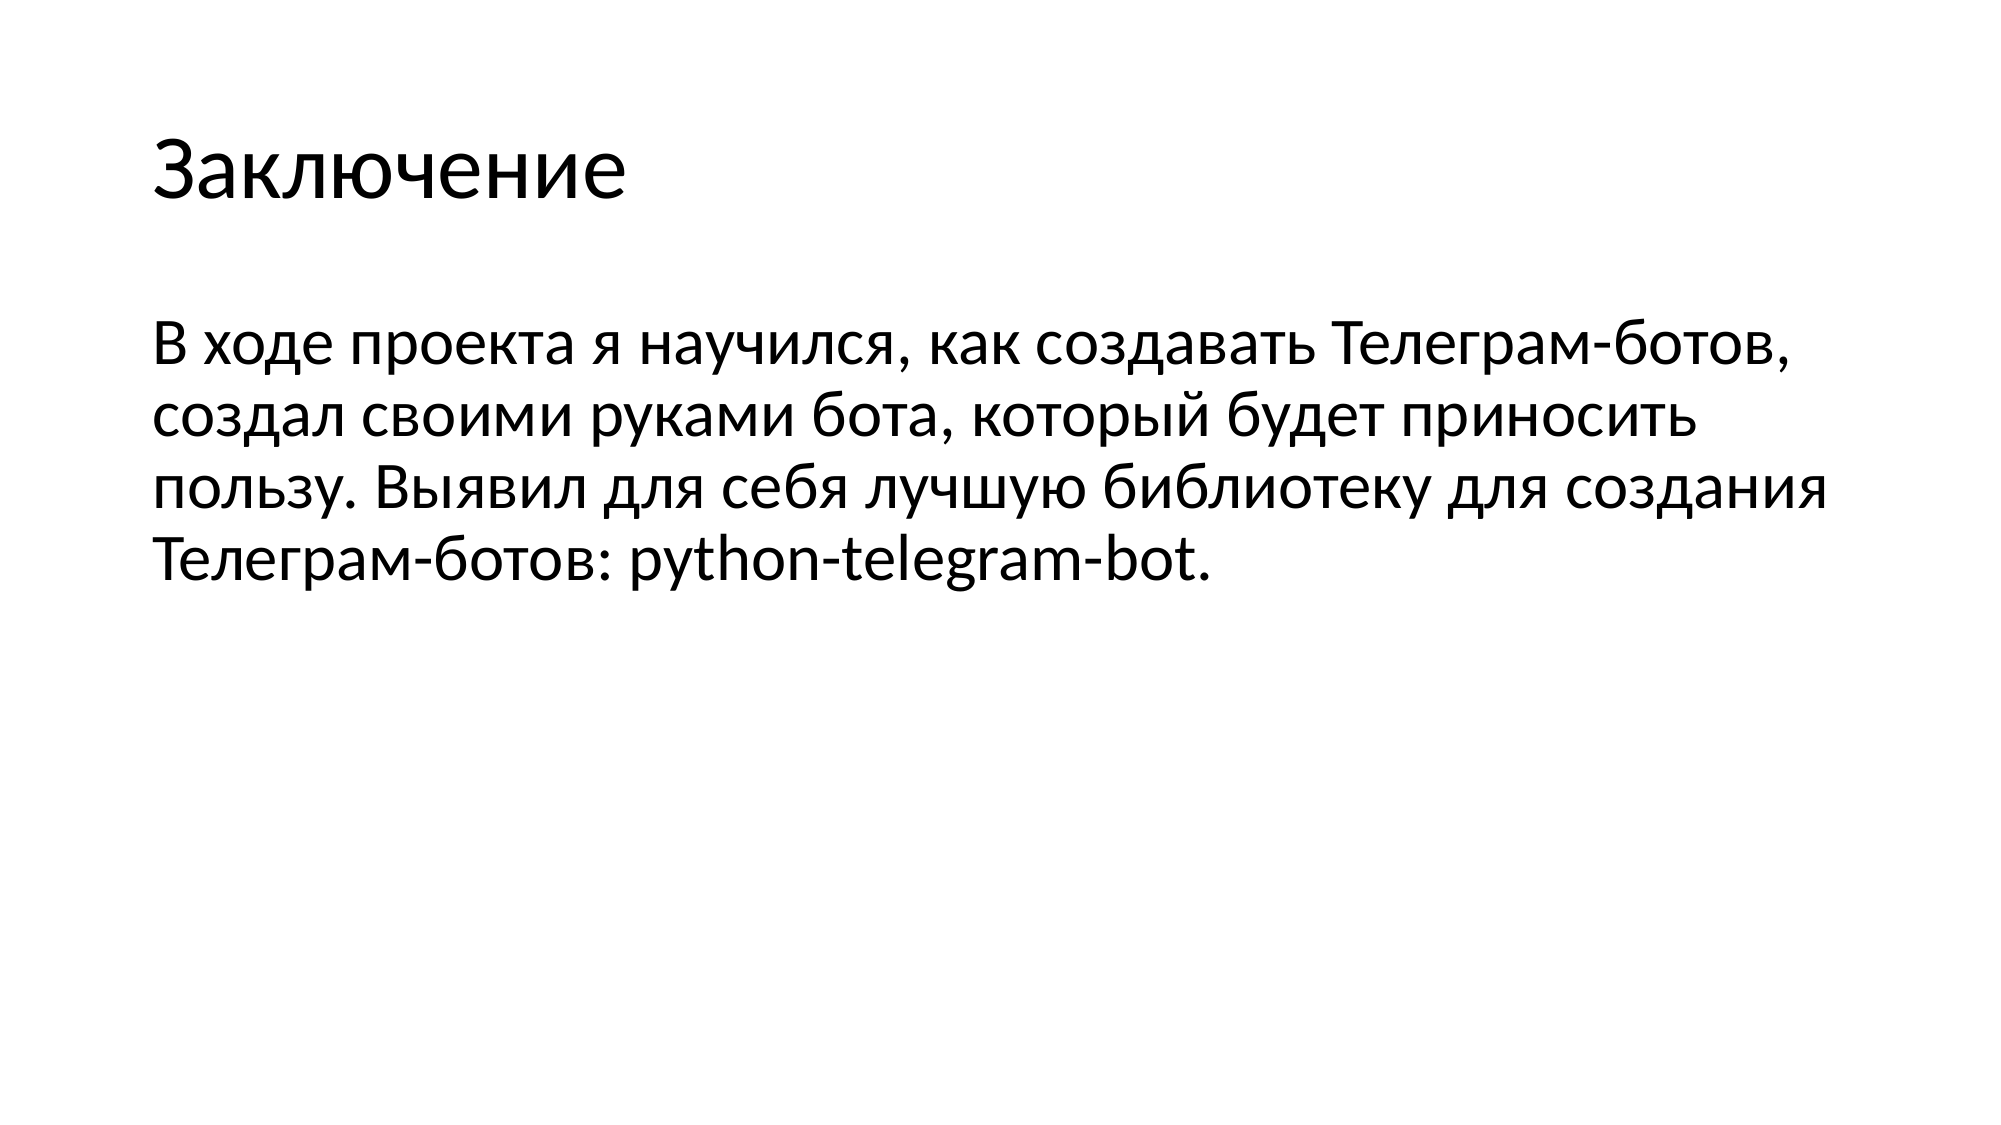

# Заключение
В ходе проекта я научился, как создавать Телеграм-ботов, создал своими руками бота, который будет приносить пользу. Выявил для себя лучшую библиотеку для создания Телеграм-ботов: python-telegram-bot.